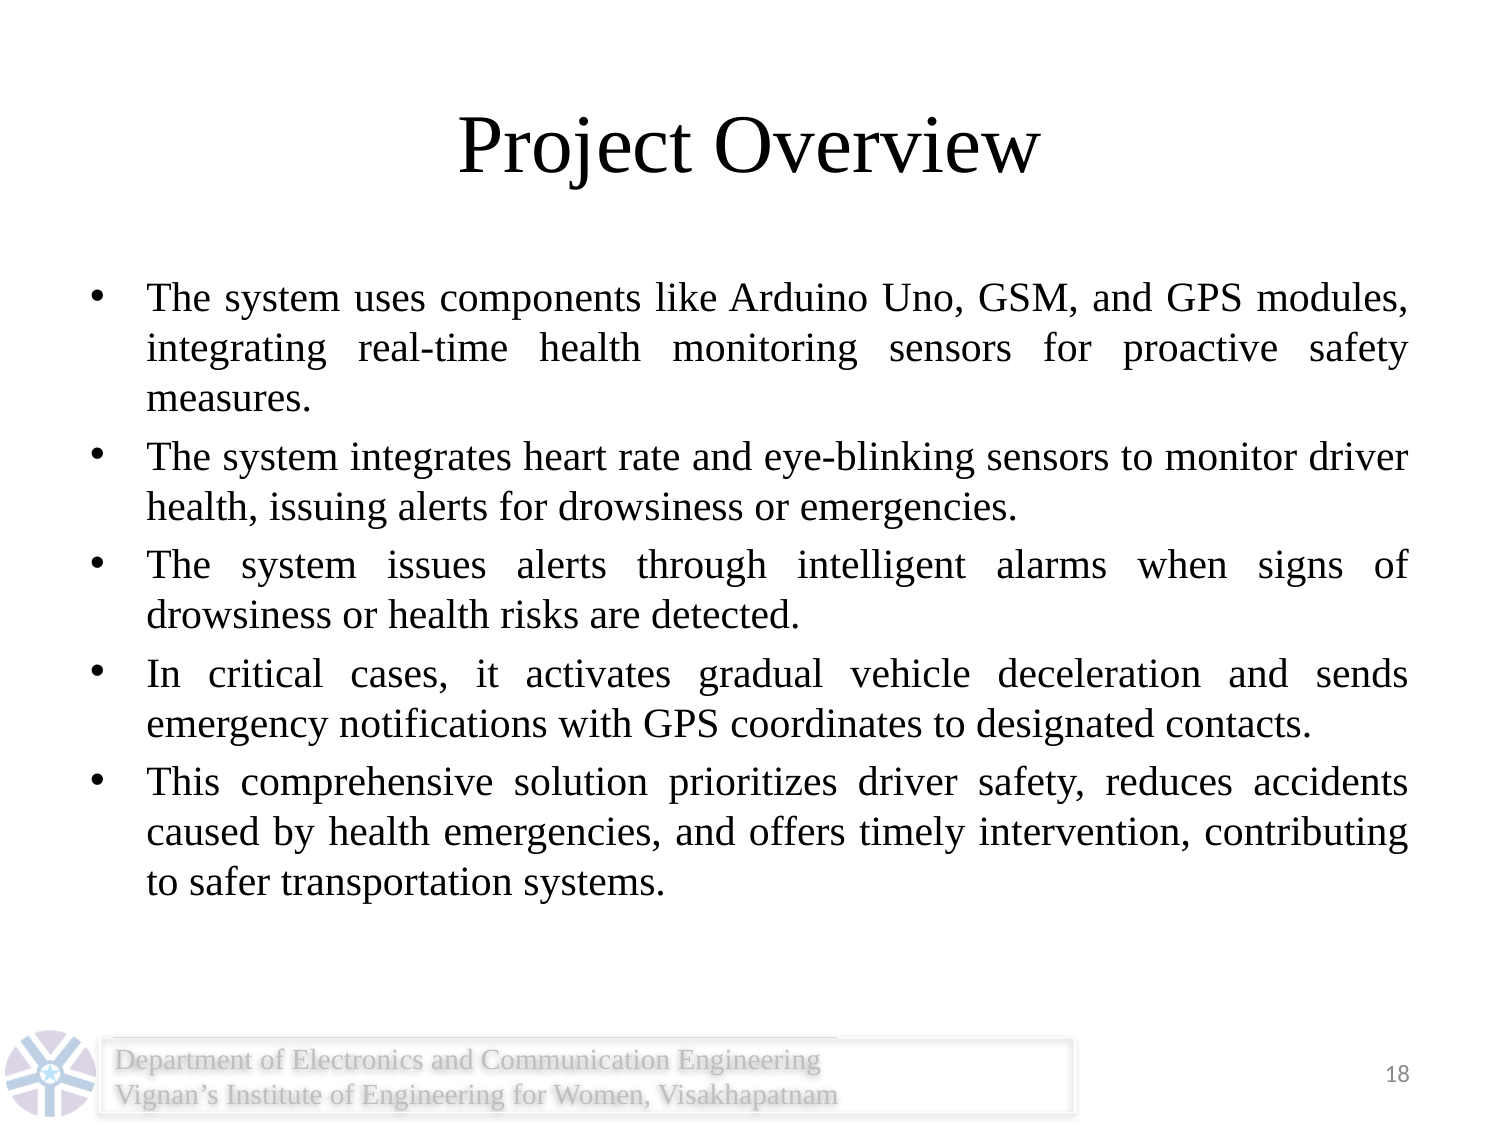

# Project Overview
The system uses components like Arduino Uno, GSM, and GPS modules, integrating real-time health monitoring sensors for proactive safety measures.
The system integrates heart rate and eye-blinking sensors to monitor driver health, issuing alerts for drowsiness or emergencies.
The system issues alerts through intelligent alarms when signs of drowsiness or health risks are detected.
In critical cases, it activates gradual vehicle deceleration and sends emergency notifications with GPS coordinates to designated contacts.
This comprehensive solution prioritizes driver safety, reduces accidents caused by health emergencies, and offers timely intervention, contributing to safer transportation systems.
18